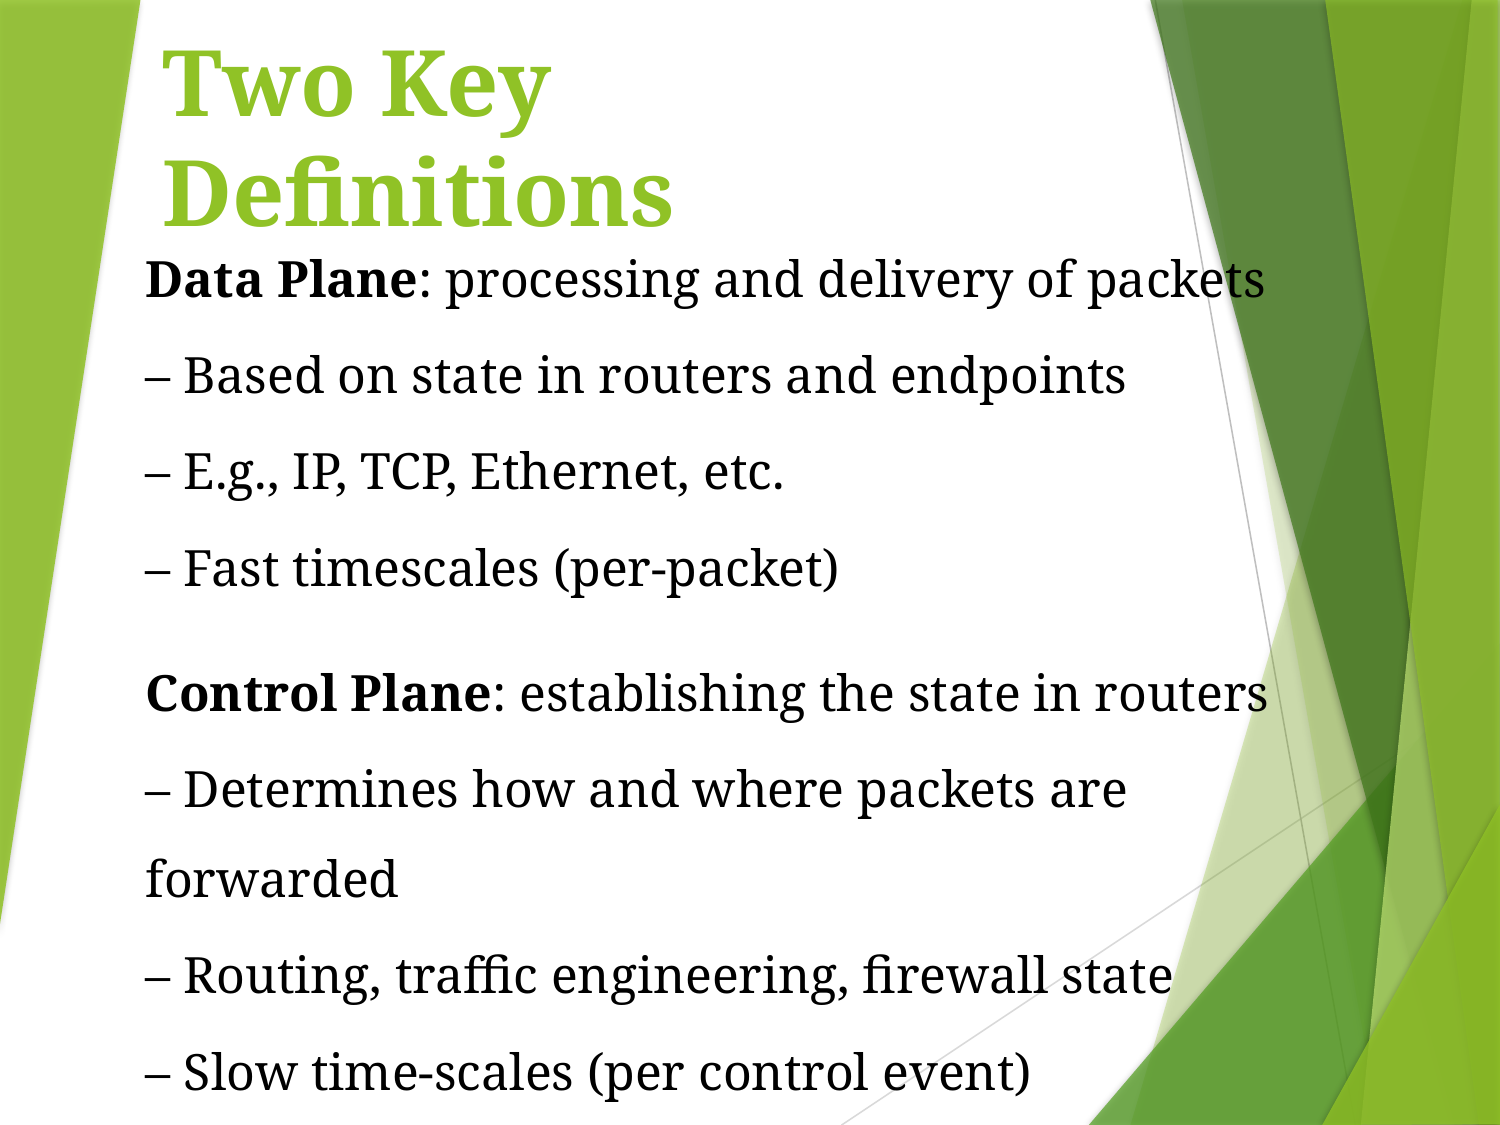

# Two Key Definitions
Data Plane: processing and delivery of packets
– Based on state in routers and endpoints
– E.g., IP, TCP, Ethernet, etc.
– Fast timescales (per-packet)
Control Plane: establishing the state in routers
– Determines how and where packets are forwarded
– Routing, traffic engineering, firewall state
– Slow time-scales (per control event)